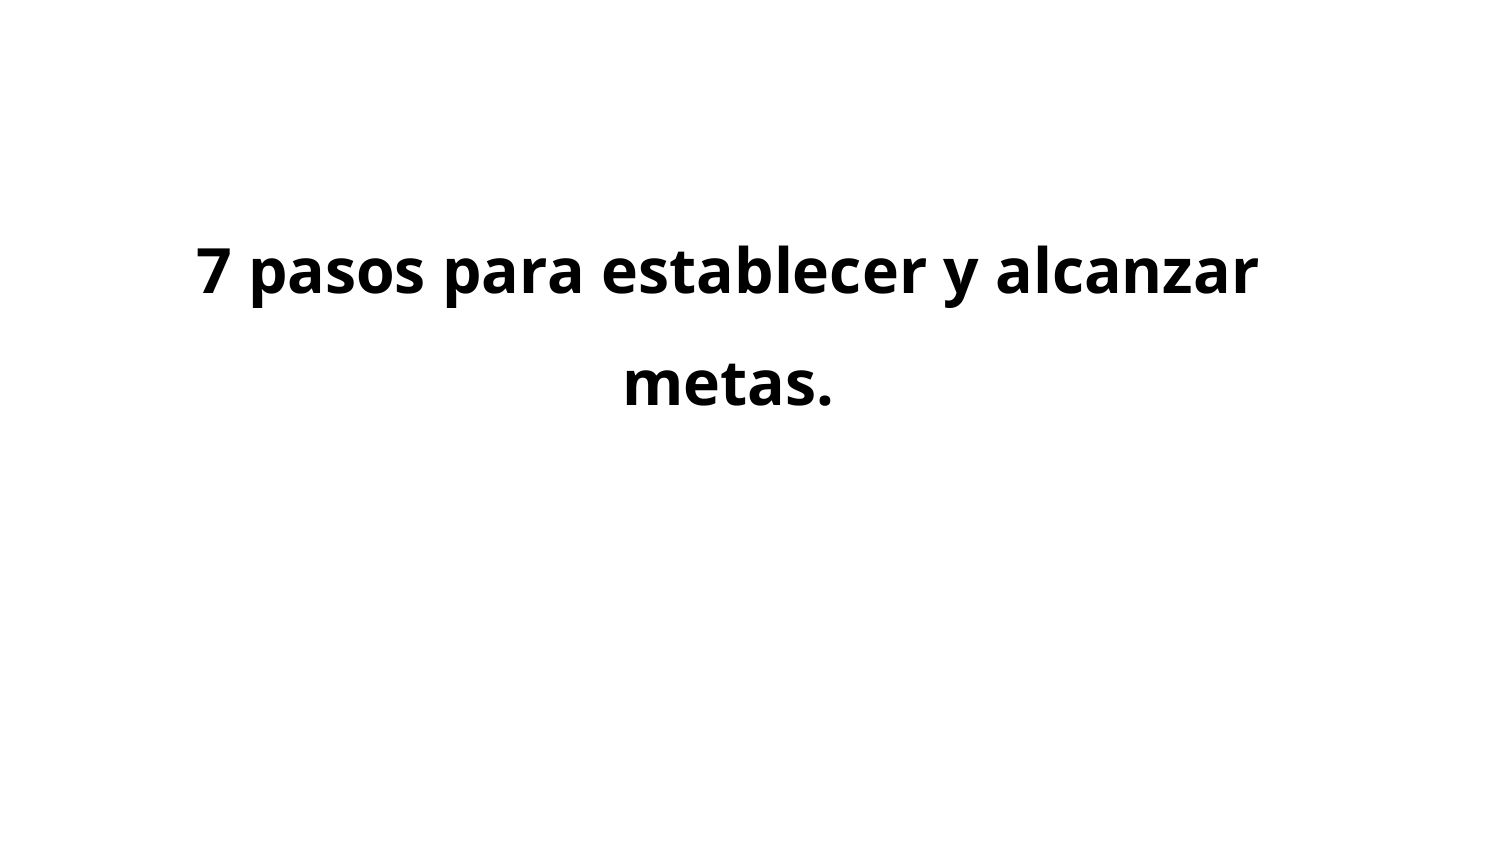

7 pasos para establecer y alcanzar metas.